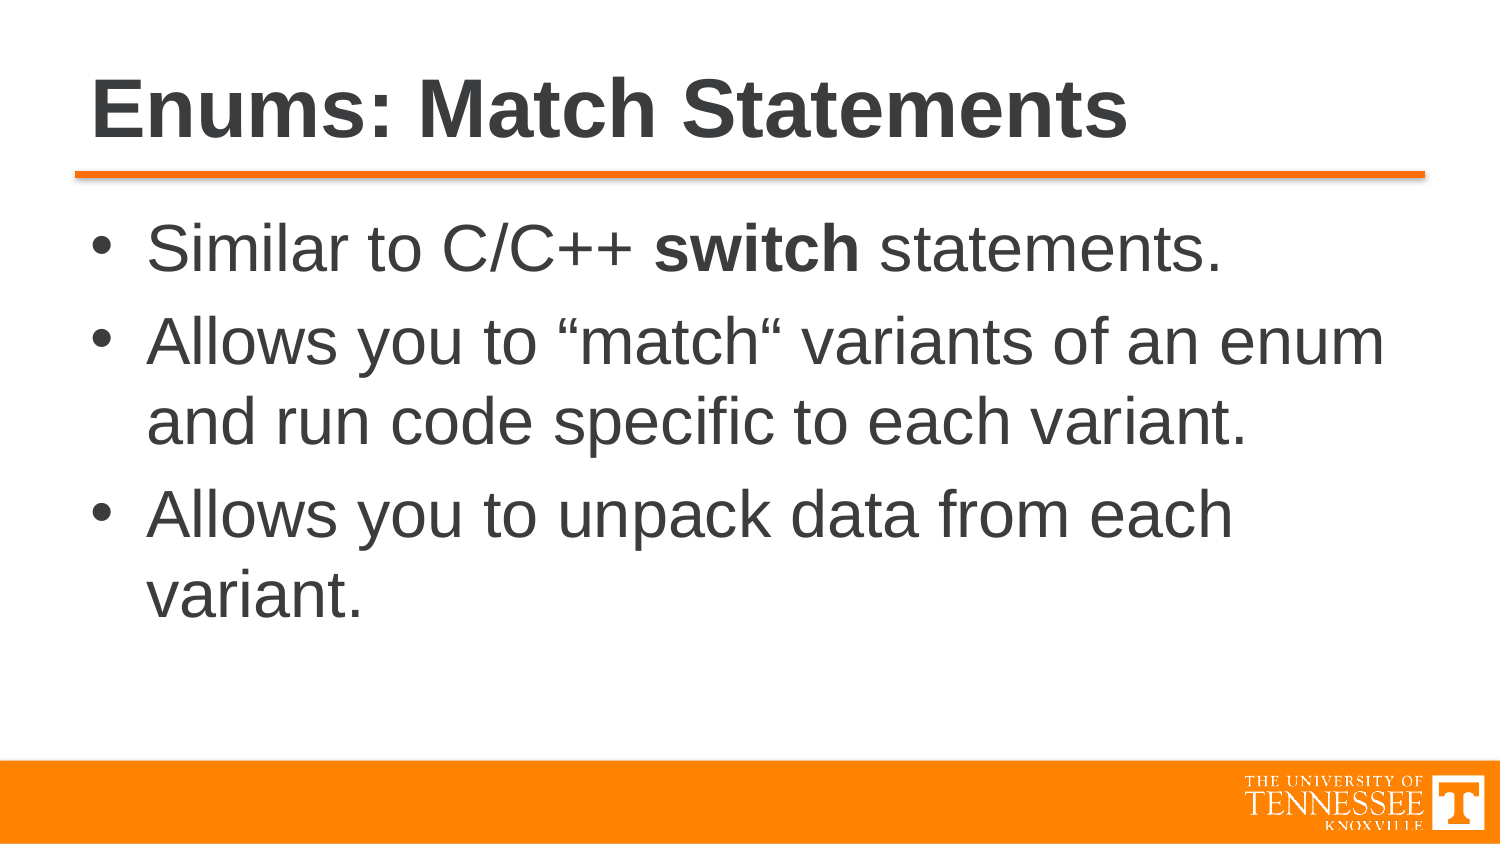

# Enums: Match Statements
Similar to C/C++ switch statements.
Allows you to “match“ variants of an enum and run code specific to each variant.
Allows you to unpack data from each variant.